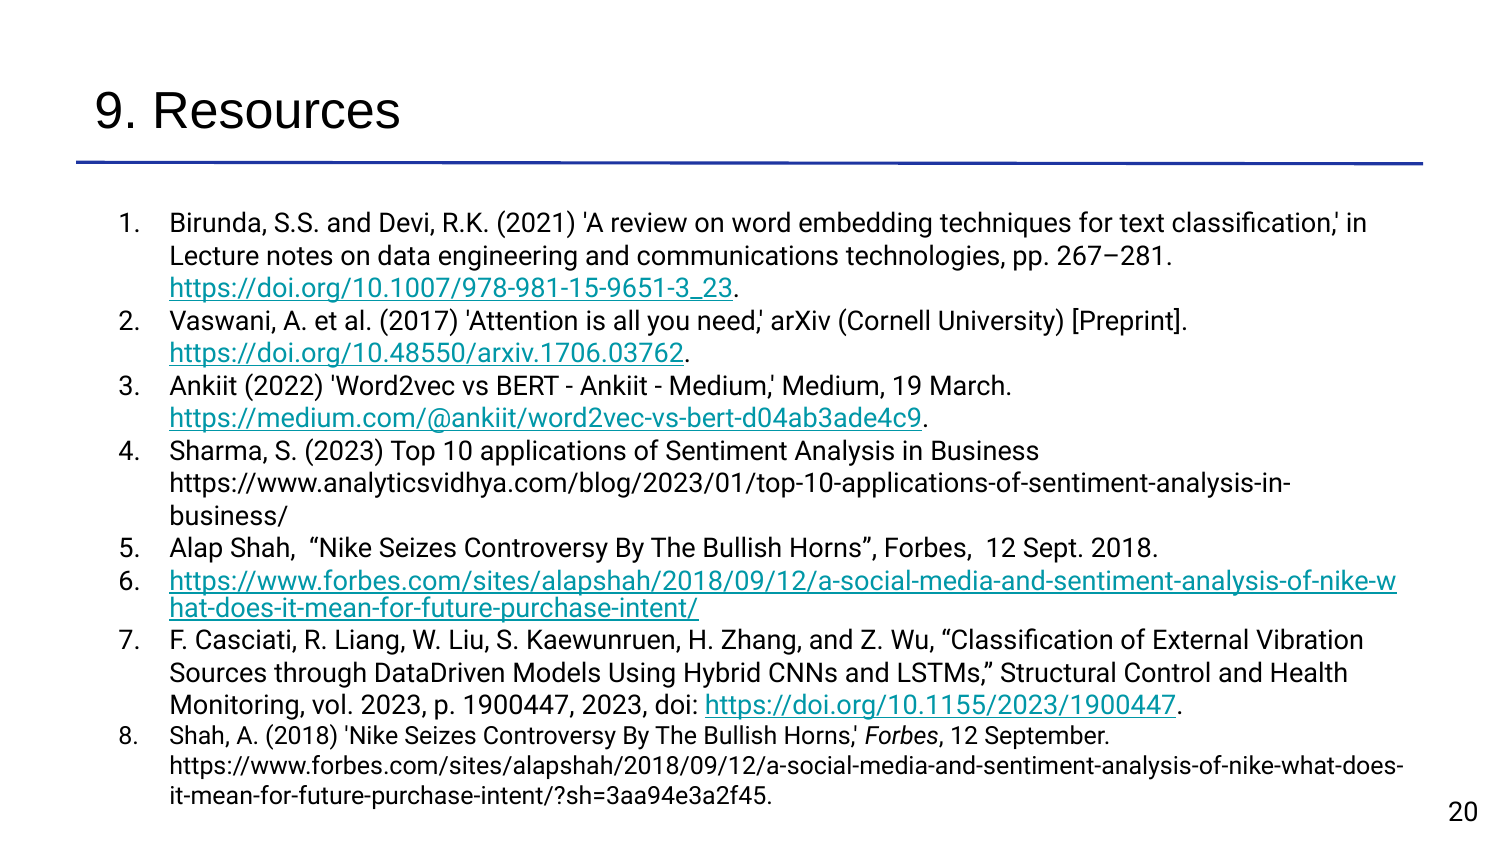

# 9. Resources
Birunda, S.S. and Devi, R.K. (2021) 'A review on word embedding techniques for text classification,' in Lecture notes on data engineering and communications technologies, pp. 267–281. https://doi.org/10.1007/978-981-15-9651-3_23.
Vaswani, A. et al. (2017) 'Attention is all you need,' arXiv (Cornell University) [Preprint]. https://doi.org/10.48550/arxiv.1706.03762.
Ankiit (2022) 'Word2vec vs BERT - Ankiit - Medium,' Medium, 19 March. https://medium.com/@ankiit/word2vec-vs-bert-d04ab3ade4c9.
Sharma, S. (2023) Top 10 applications of Sentiment Analysis in Business https://www.analyticsvidhya.com/blog/2023/01/top-10-applications-of-sentiment-analysis-in-business/
Alap Shah,  “Nike Seizes Controversy By The Bullish Horns”, Forbes,  12 Sept. 2018.
https://www.forbes.com/sites/alapshah/2018/09/12/a-social-media-and-sentiment-analysis-of-nike-what-does-it-mean-for-future-purchase-intent/
F. Casciati, R. Liang, W. Liu, S. Kaewunruen, H. Zhang, and Z. Wu, “Classification of External Vibration Sources through DataDriven Models Using Hybrid CNNs and LSTMs,” Structural Control and Health Monitoring, vol. 2023, p. 1900447, 2023, doi: https://doi.org/10.1155/2023/1900447.
Shah, A. (2018) 'Nike Seizes Controversy By The Bullish Horns,' Forbes, 12 September. https://www.forbes.com/sites/alapshah/2018/09/12/a-social-media-and-sentiment-analysis-of-nike-what-does-it-mean-for-future-purchase-intent/?sh=3aa94e3a2f45.

20